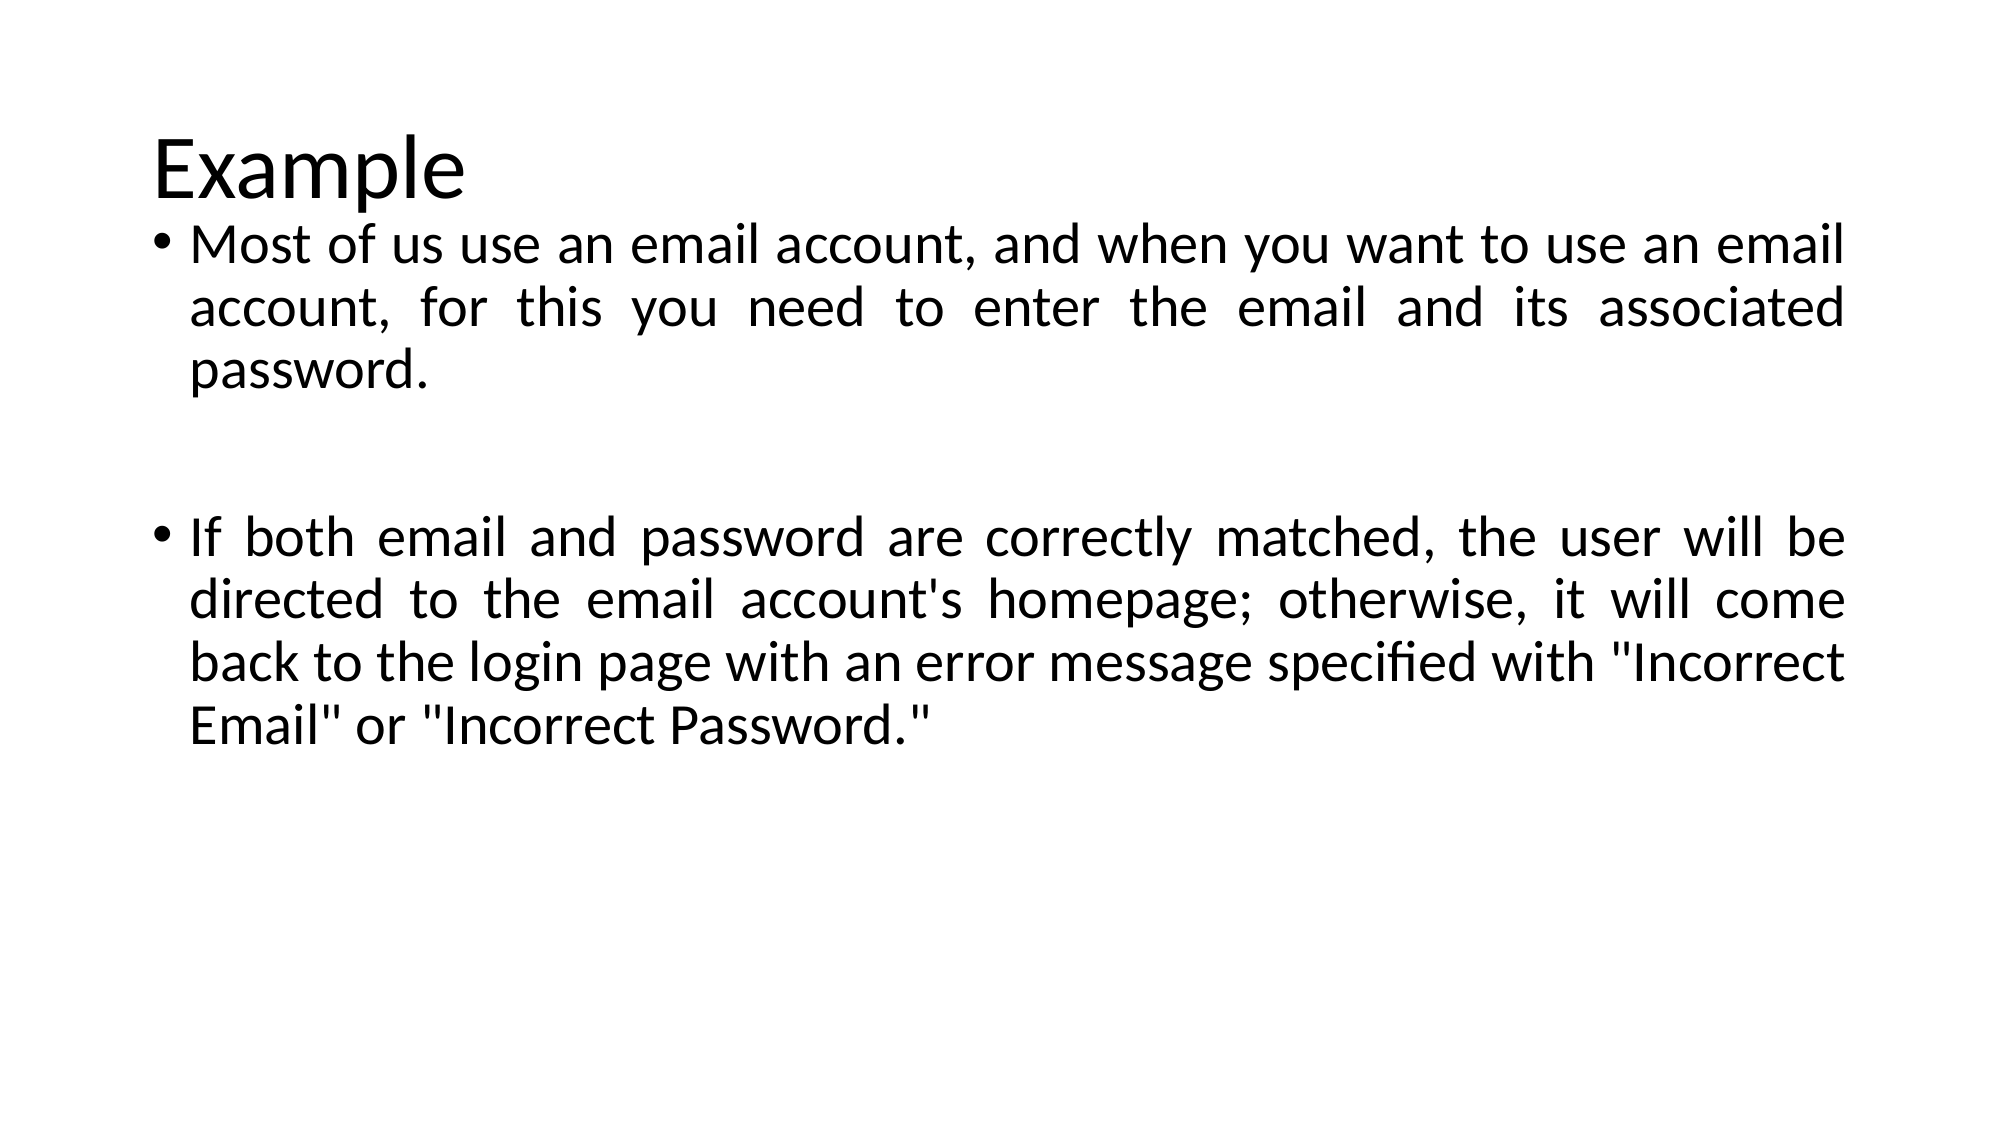

# Example
Most of us use an email account, and when you want to use an email account, for this you need to enter the email and its associated password.

If both email and password are correctly matched, the user will be directed to the email account's homepage; otherwise, it will come back to the login page with an error message specified with "Incorrect Email" or "Incorrect Password."